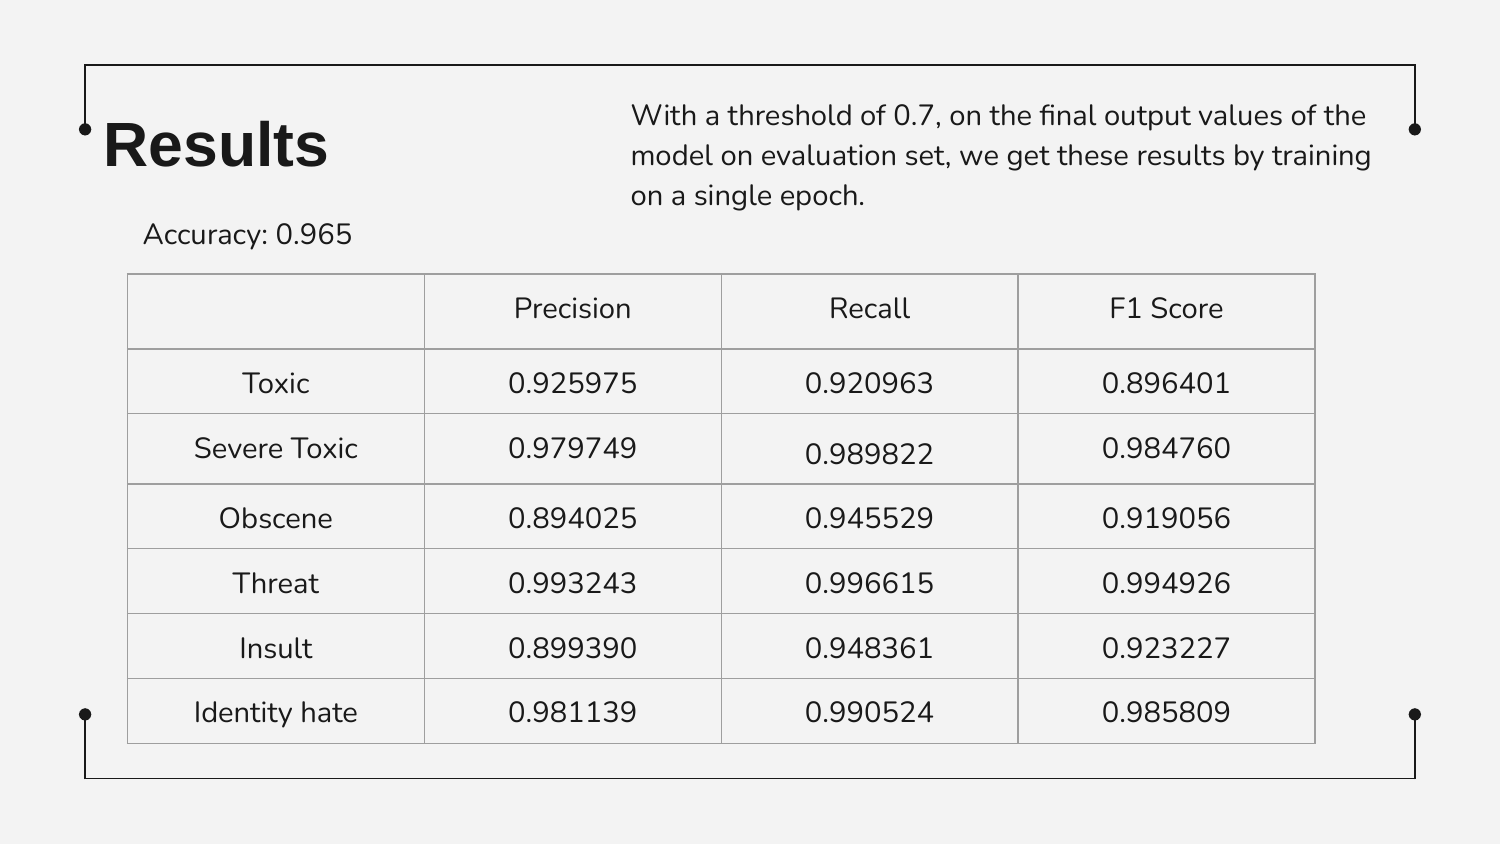

With a threshold of 0.7, on the final output values of the model on evaluation set, we get these results by training on a single epoch.
# Results
Accuracy: 0.965
|  | Precision | Recall | F1 Score |
| --- | --- | --- | --- |
| Toxic | 0.925975 | 0.920963 | 0.896401 |
| Severe Toxic | 0.979749 | 0.989822 | 0.984760 |
| Obscene | 0.894025 | 0.945529 | 0.919056 |
| Threat | 0.993243 | 0.996615 | 0.994926 |
| Insult | 0.899390 | 0.948361 | 0.923227 |
| Identity hate | 0.981139 | 0.990524 | 0.985809 |